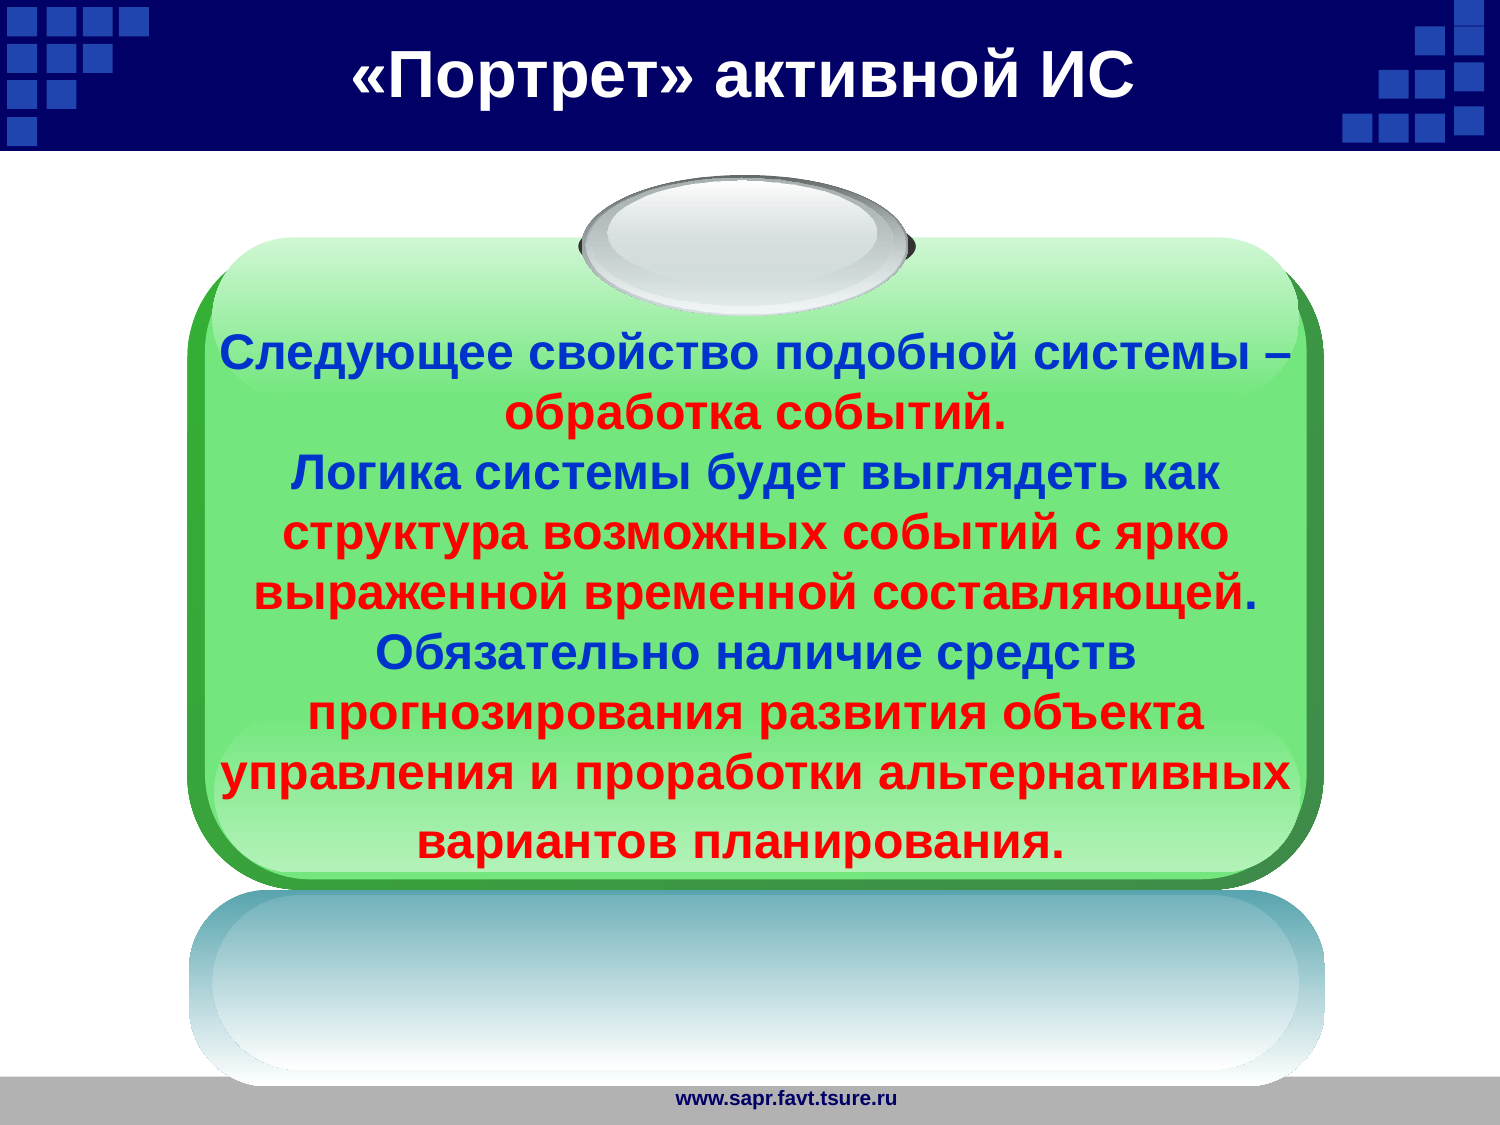

«Портрет» активной ИС

Следующее свойство подобной системы – обработка событий.
Логика системы будет выглядеть как структура возможных событий с ярко выраженной временной составляющей. Обязательно наличие средств прогнозирования развития объекта управления и проработки альтернативных вариантов планирования.

www.sapr.favt.tsure.ru